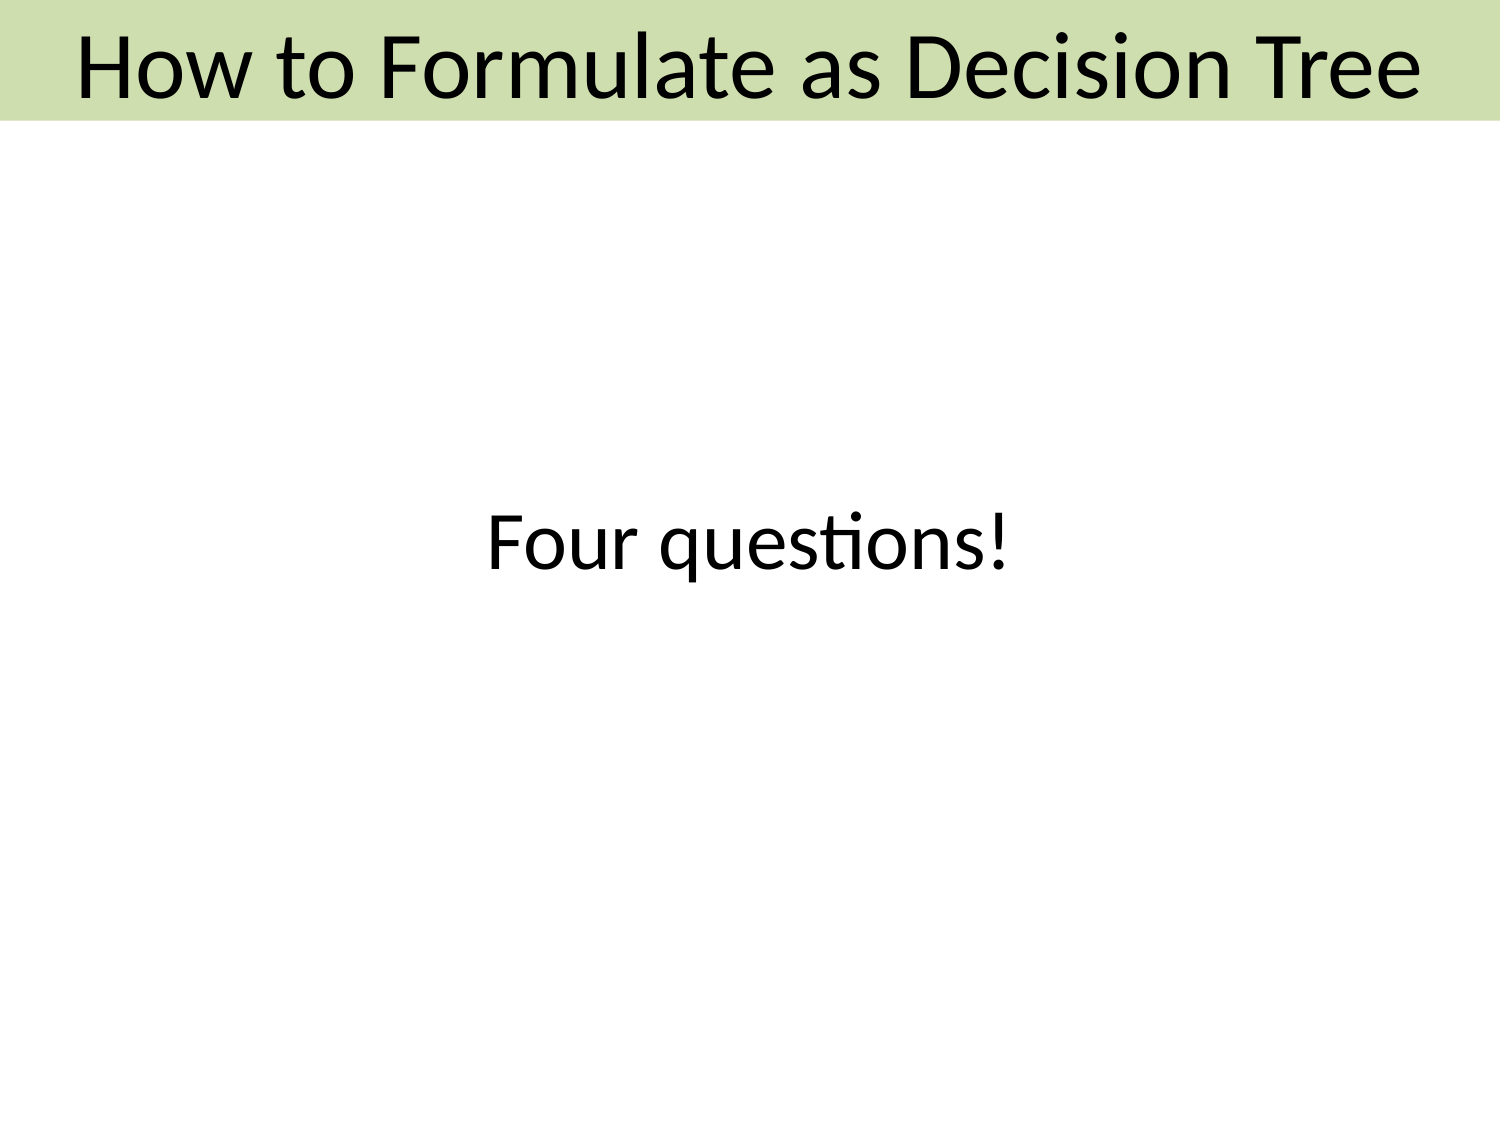

How to Formulate as Decision Tree
Four questions!